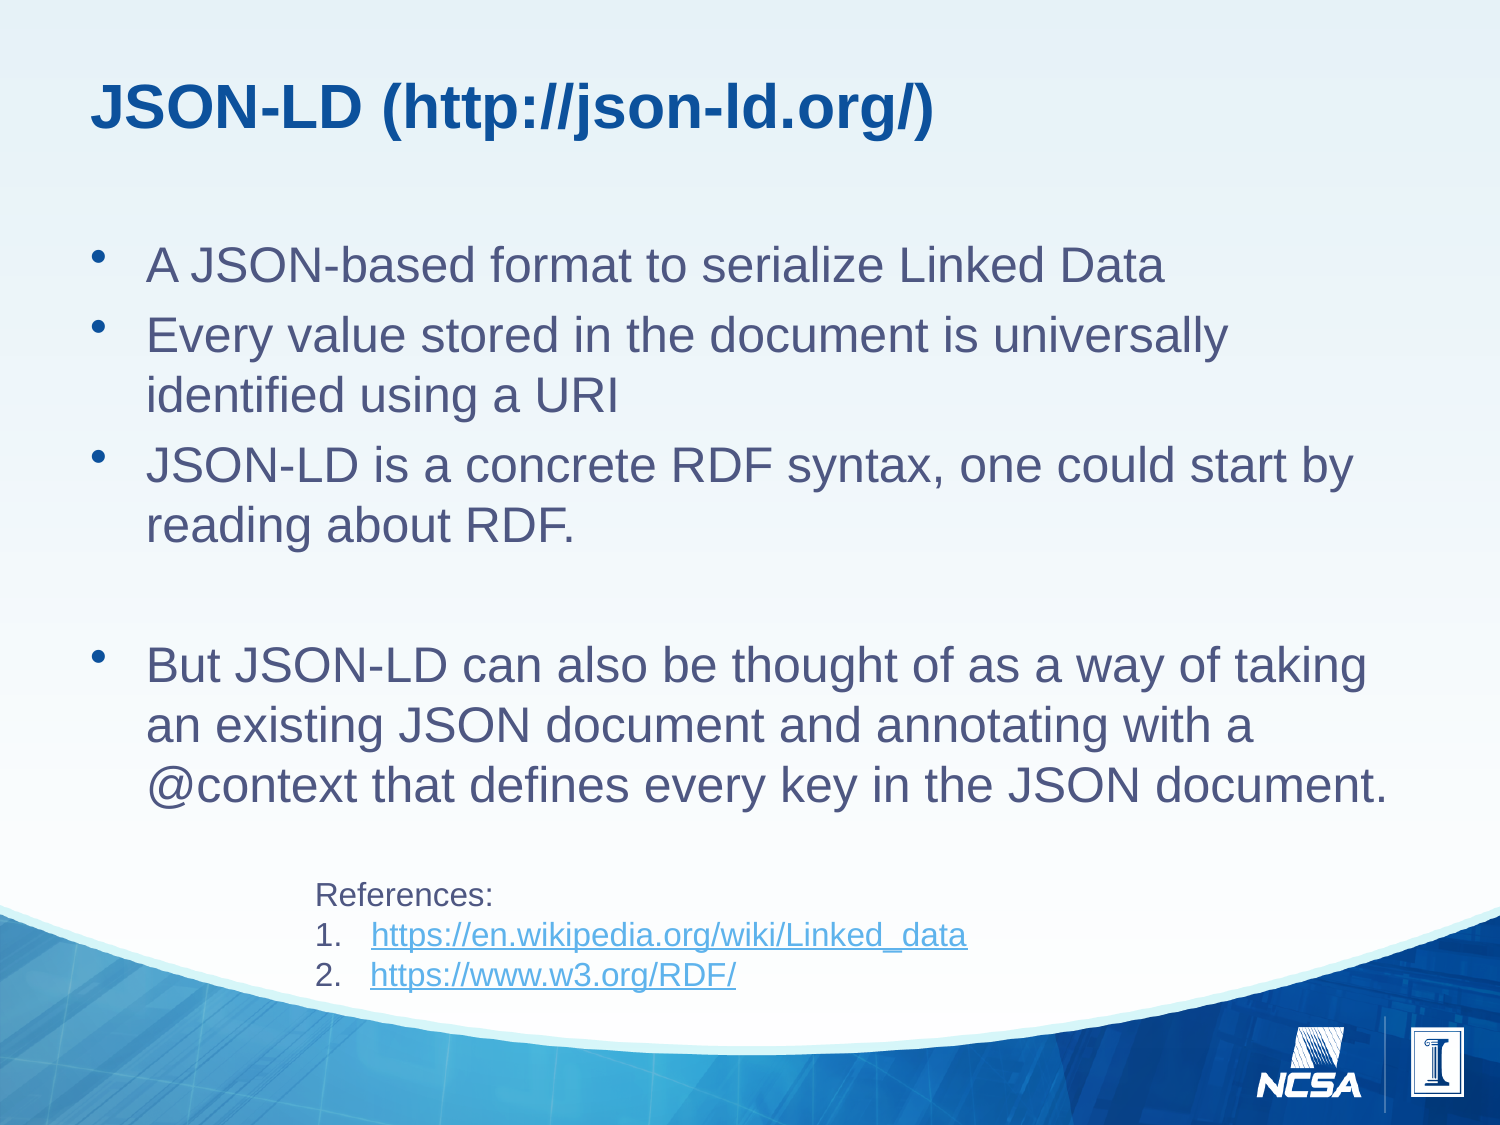

# JSON-LD (http://json-ld.org/)
A JSON-based format to serialize Linked Data
Every value stored in the document is universally identified using a URI
JSON-LD is a concrete RDF syntax, one could start by reading about RDF.

But JSON-LD can also be thought of as a way of taking an existing JSON document and annotating with a @context that defines every key in the JSON document.
References:
https://en.wikipedia.org/wiki/Linked_data
2.   https://www.w3.org/RDF/